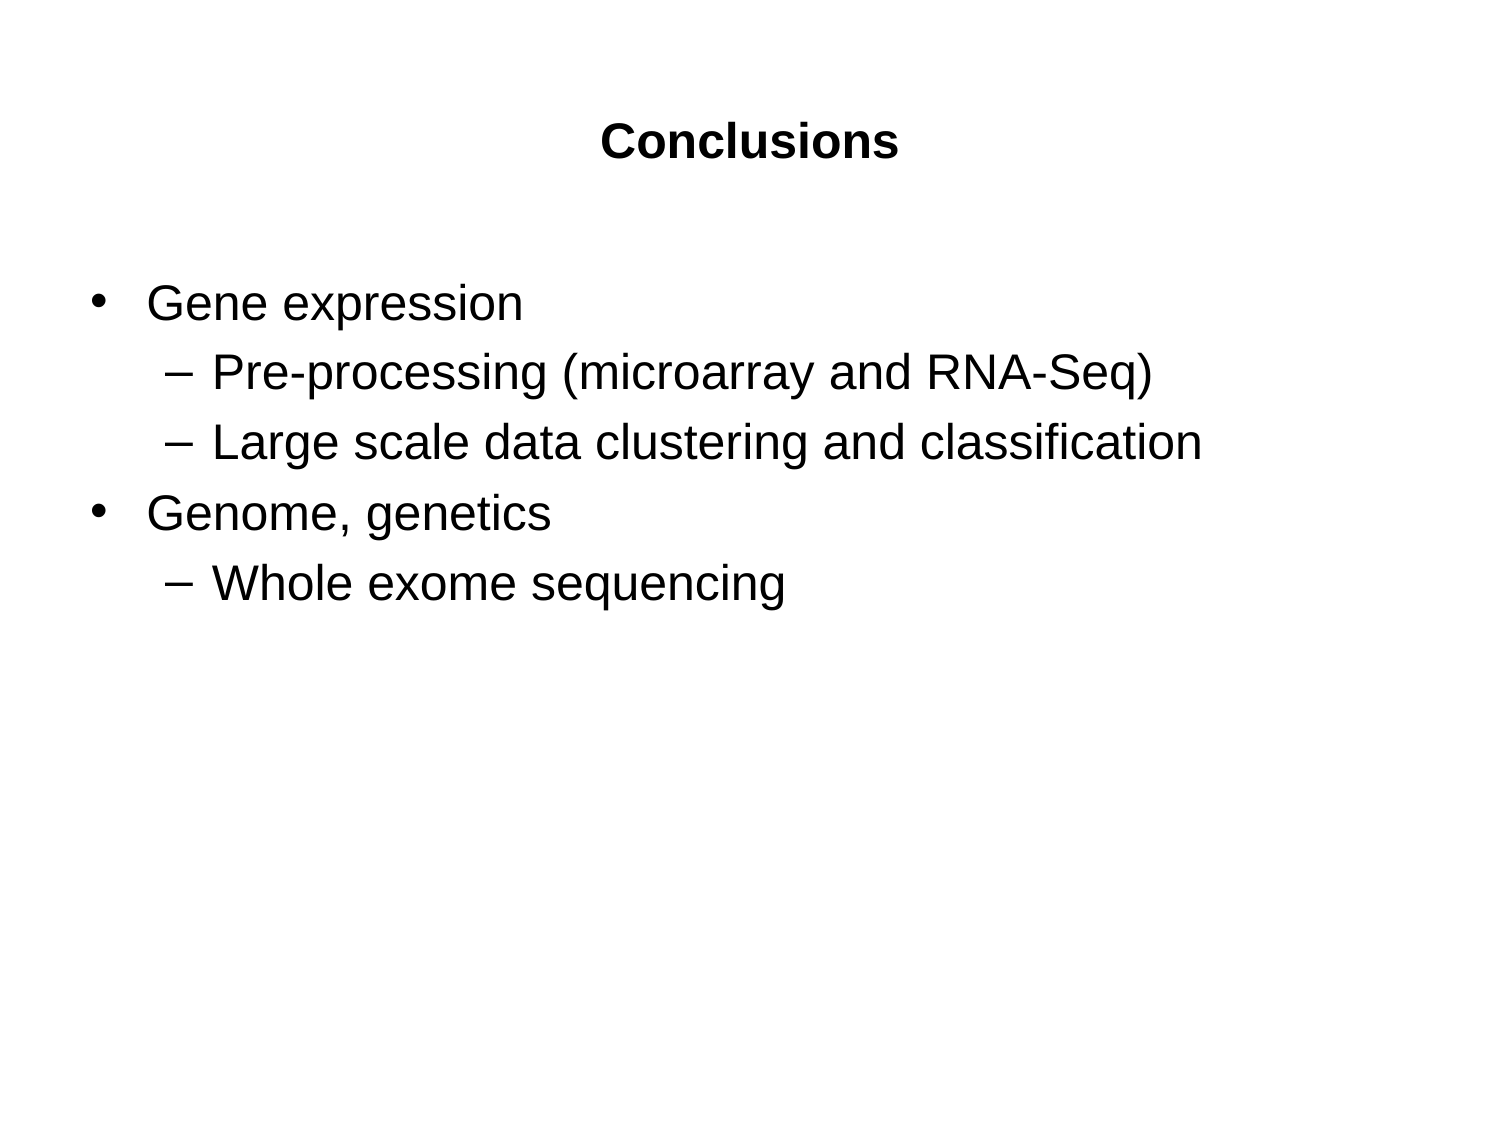

# Conclusions
Gene expression
Pre-processing (microarray and RNA-Seq)
Large scale data clustering and classification
Genome, genetics
Whole exome sequencing